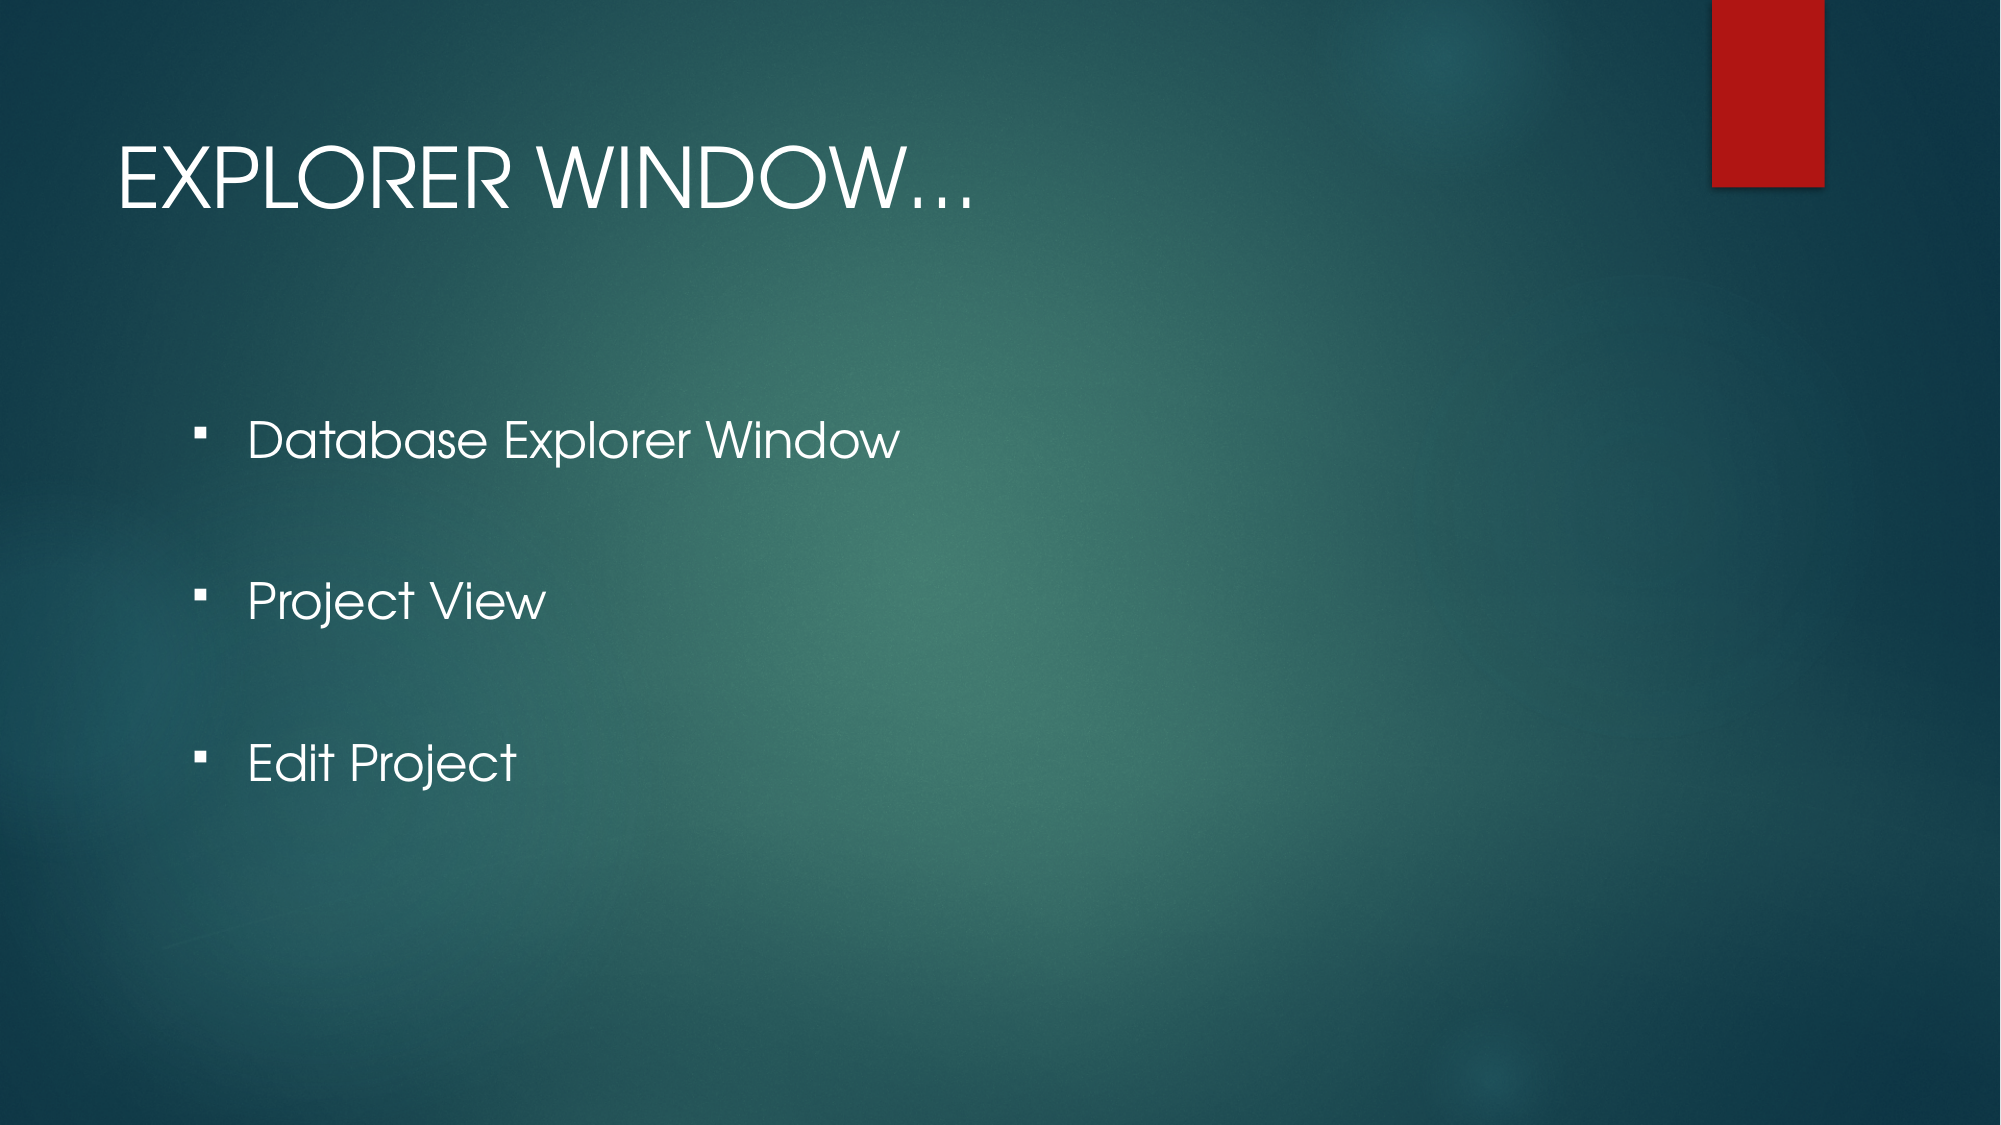

Explorer Window…

Database Explorer Window

Project View

Edit Project